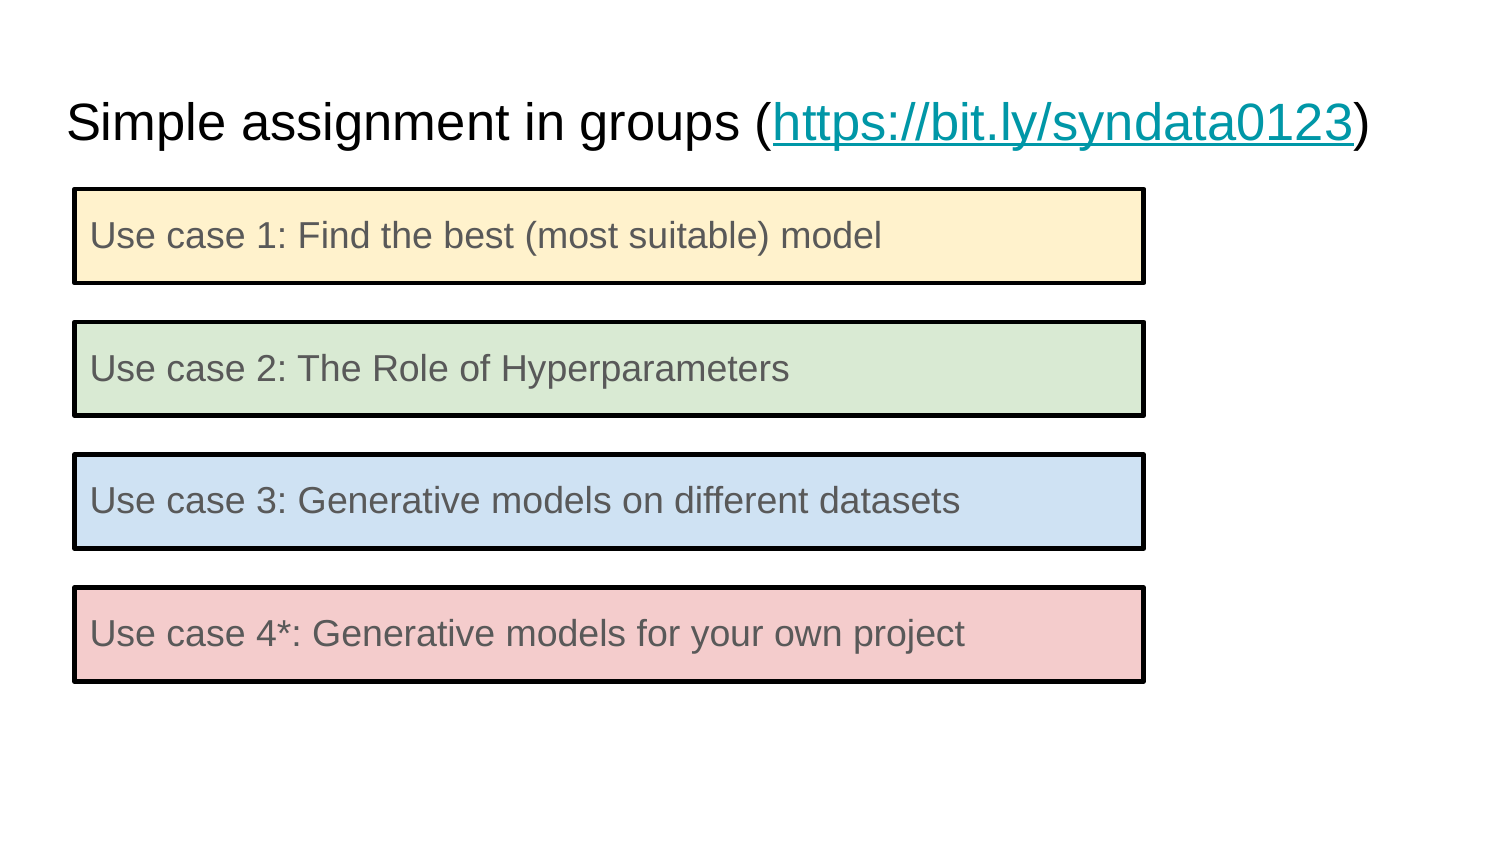

# Simple assignment in groups (https://bit.ly/syndata0123)
Use case 1: Find the best (most suitable) model
Use case 2: The Role of Hyperparameters
Use case 3: Generative models on different datasets
Use case 4*: Generative models for your own project